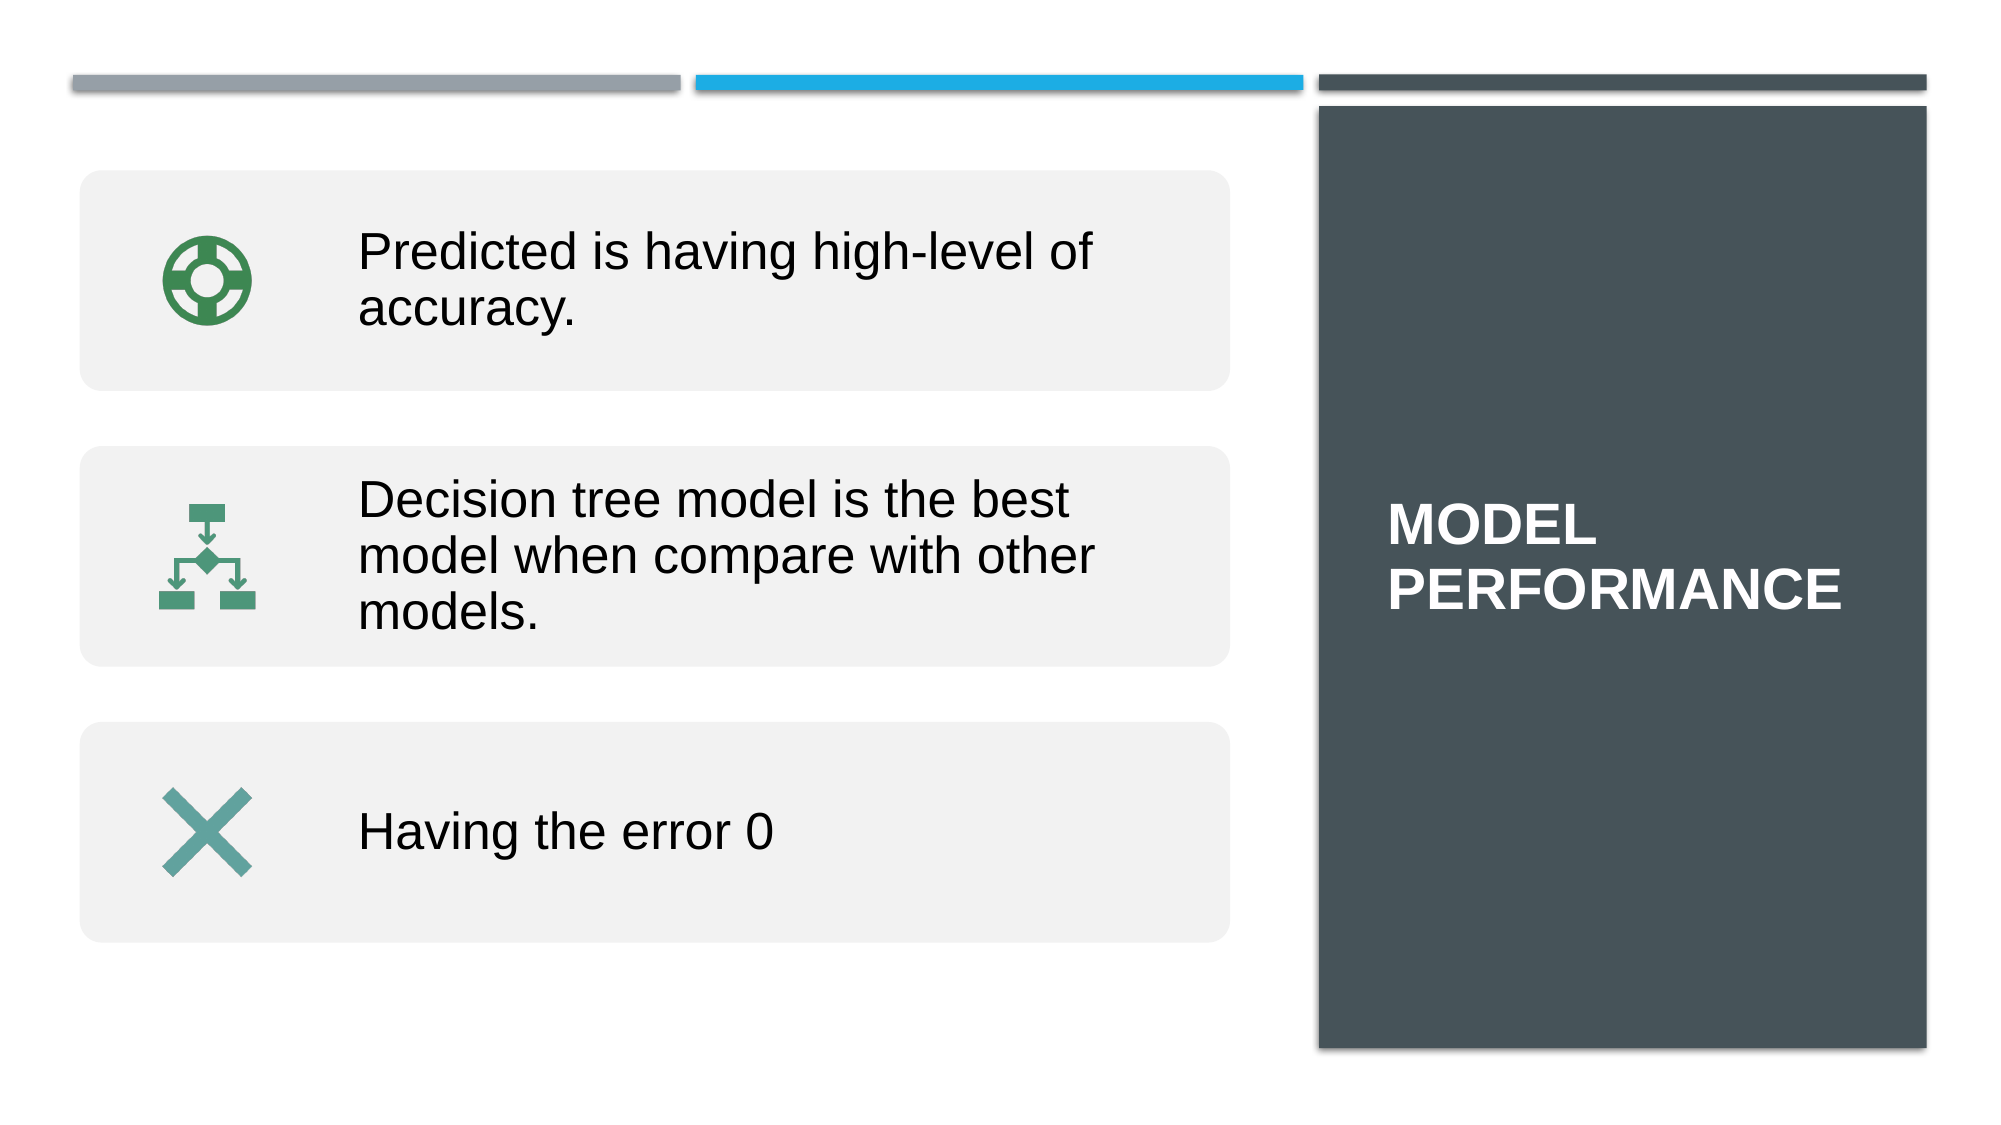

Predicted is having high-level of accuracy.
Decision tree model is the best model when compare with other models.
Having the error 0
# Model Performance